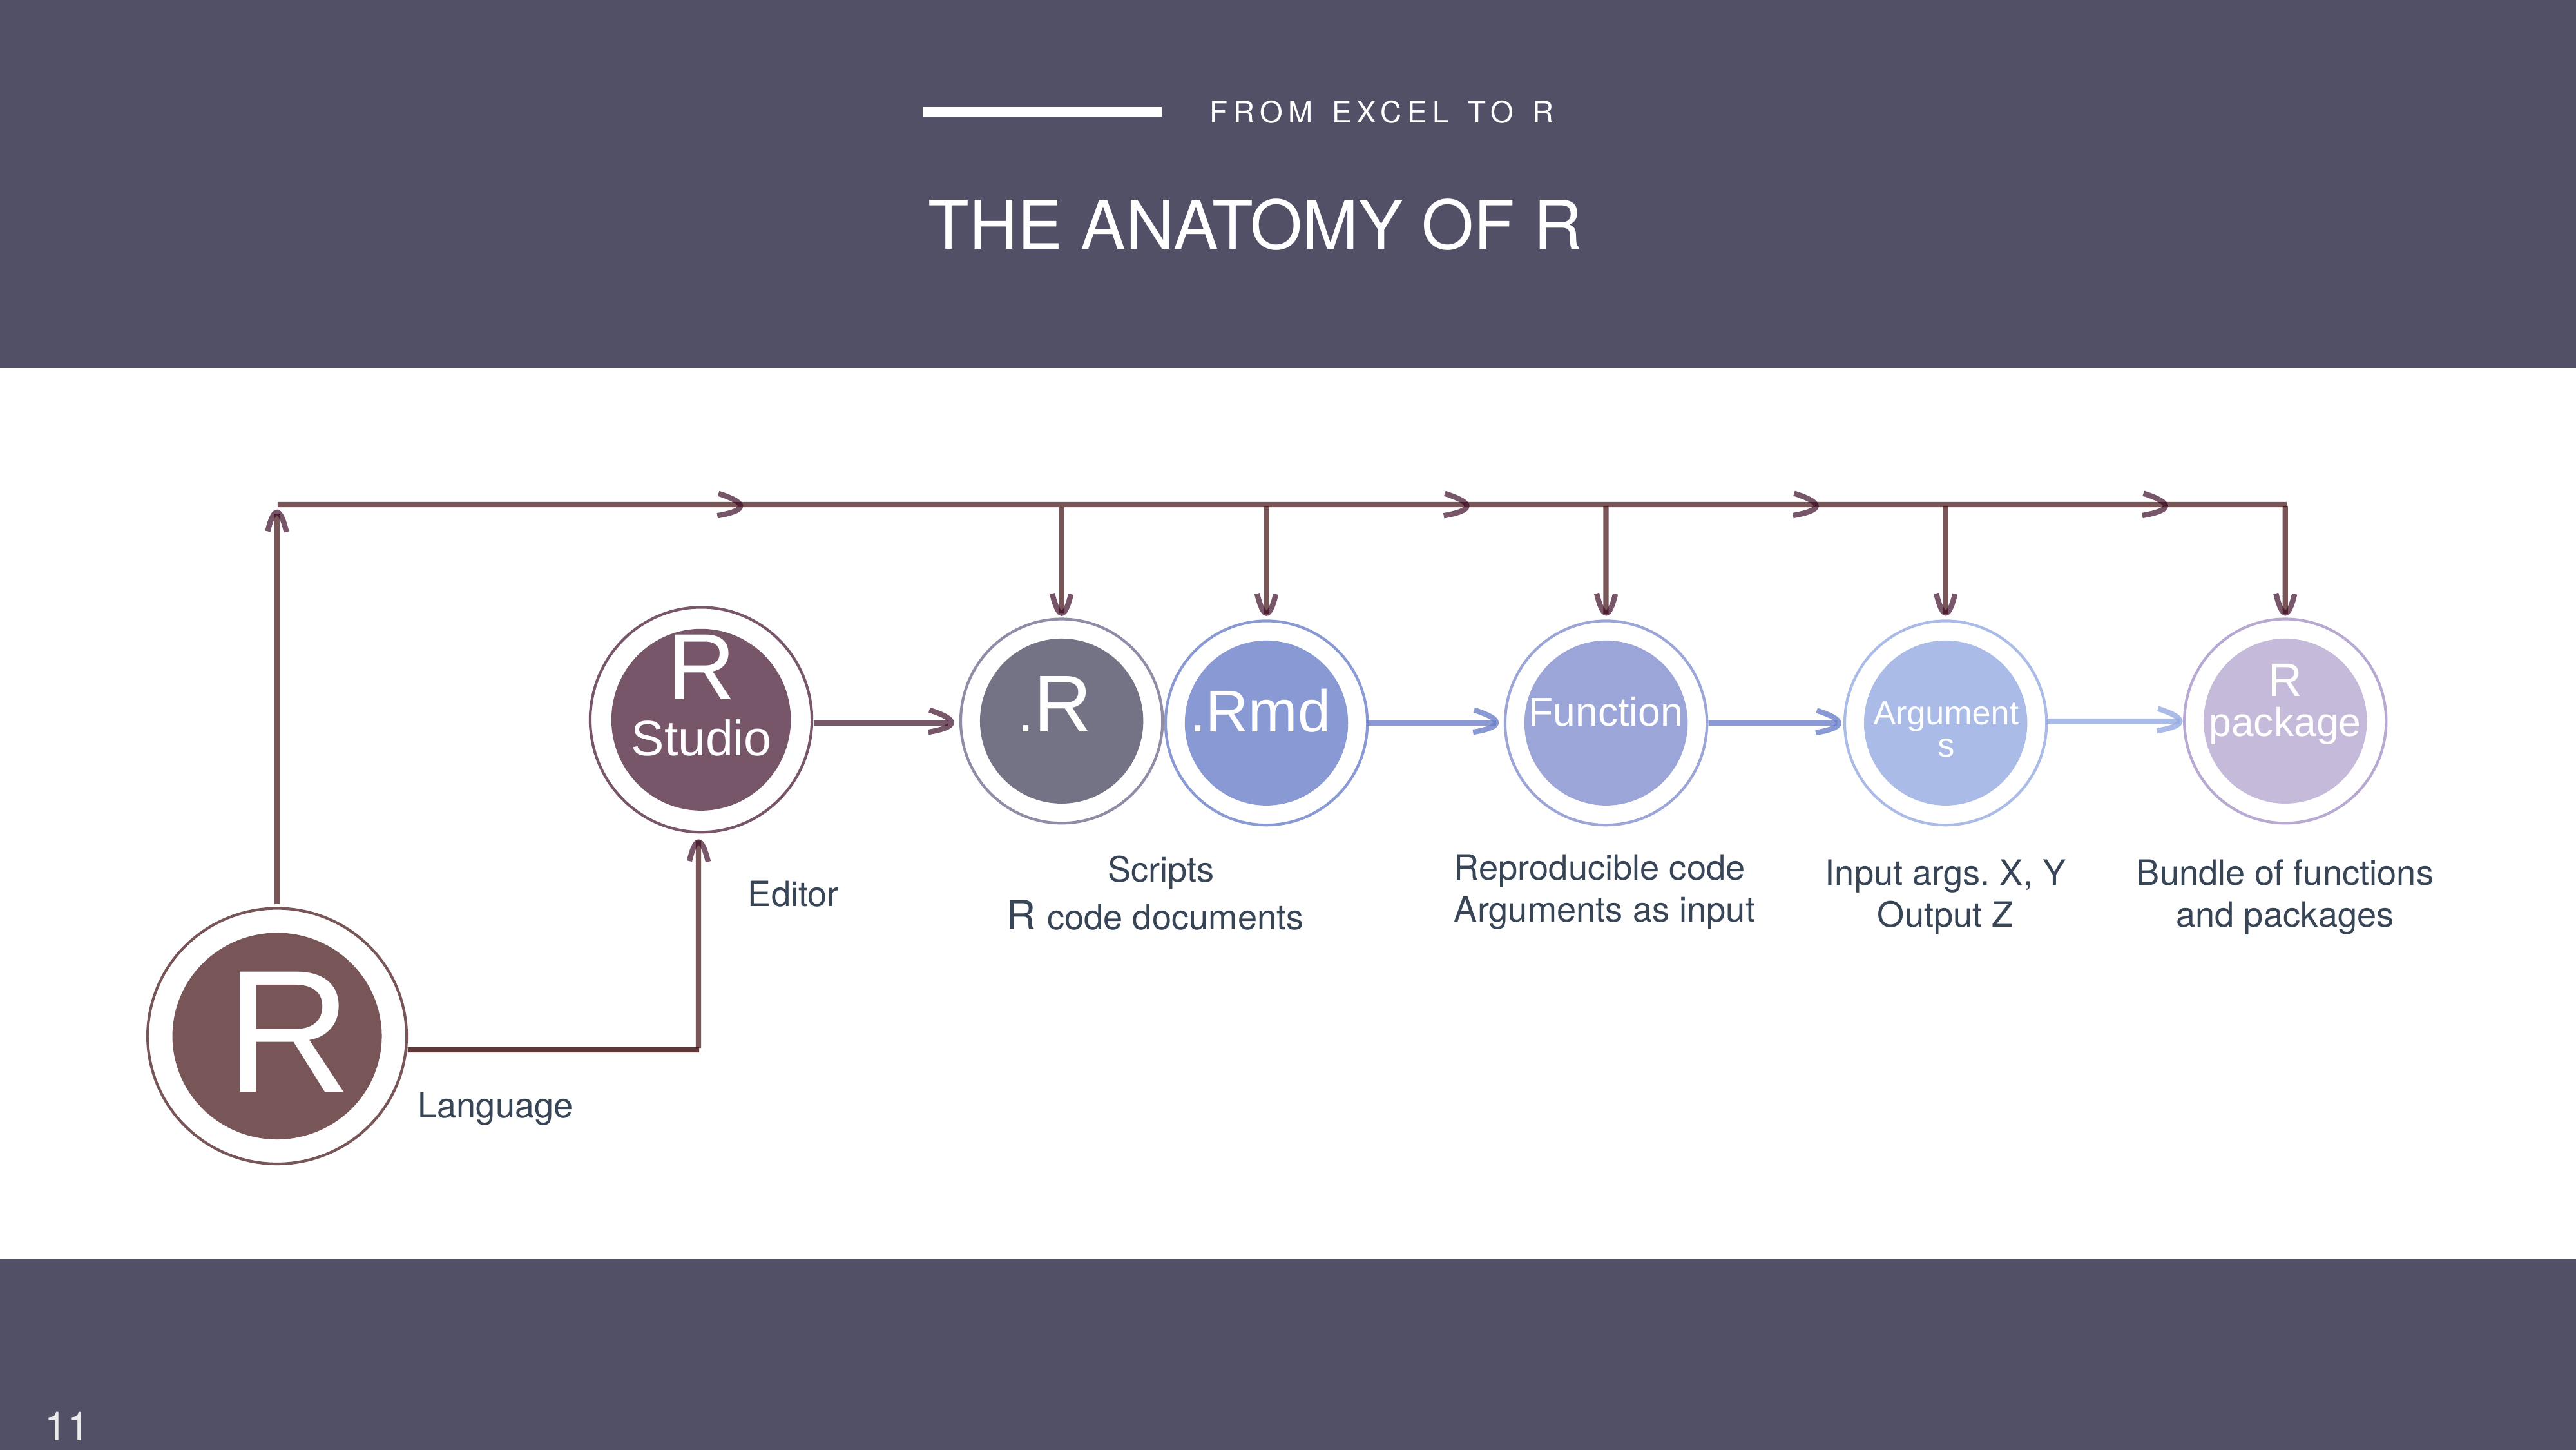

FROM EXCEL TO R

THE ANATOMY OF R

R
Studio
R
package
.R
.Rmd
Function
Arguments

Reproducible code
Arguments as input

Scripts
R code documents
Input args. X, Y
Output Z
Bundle of functions
and packages
Editor

R

Language

11